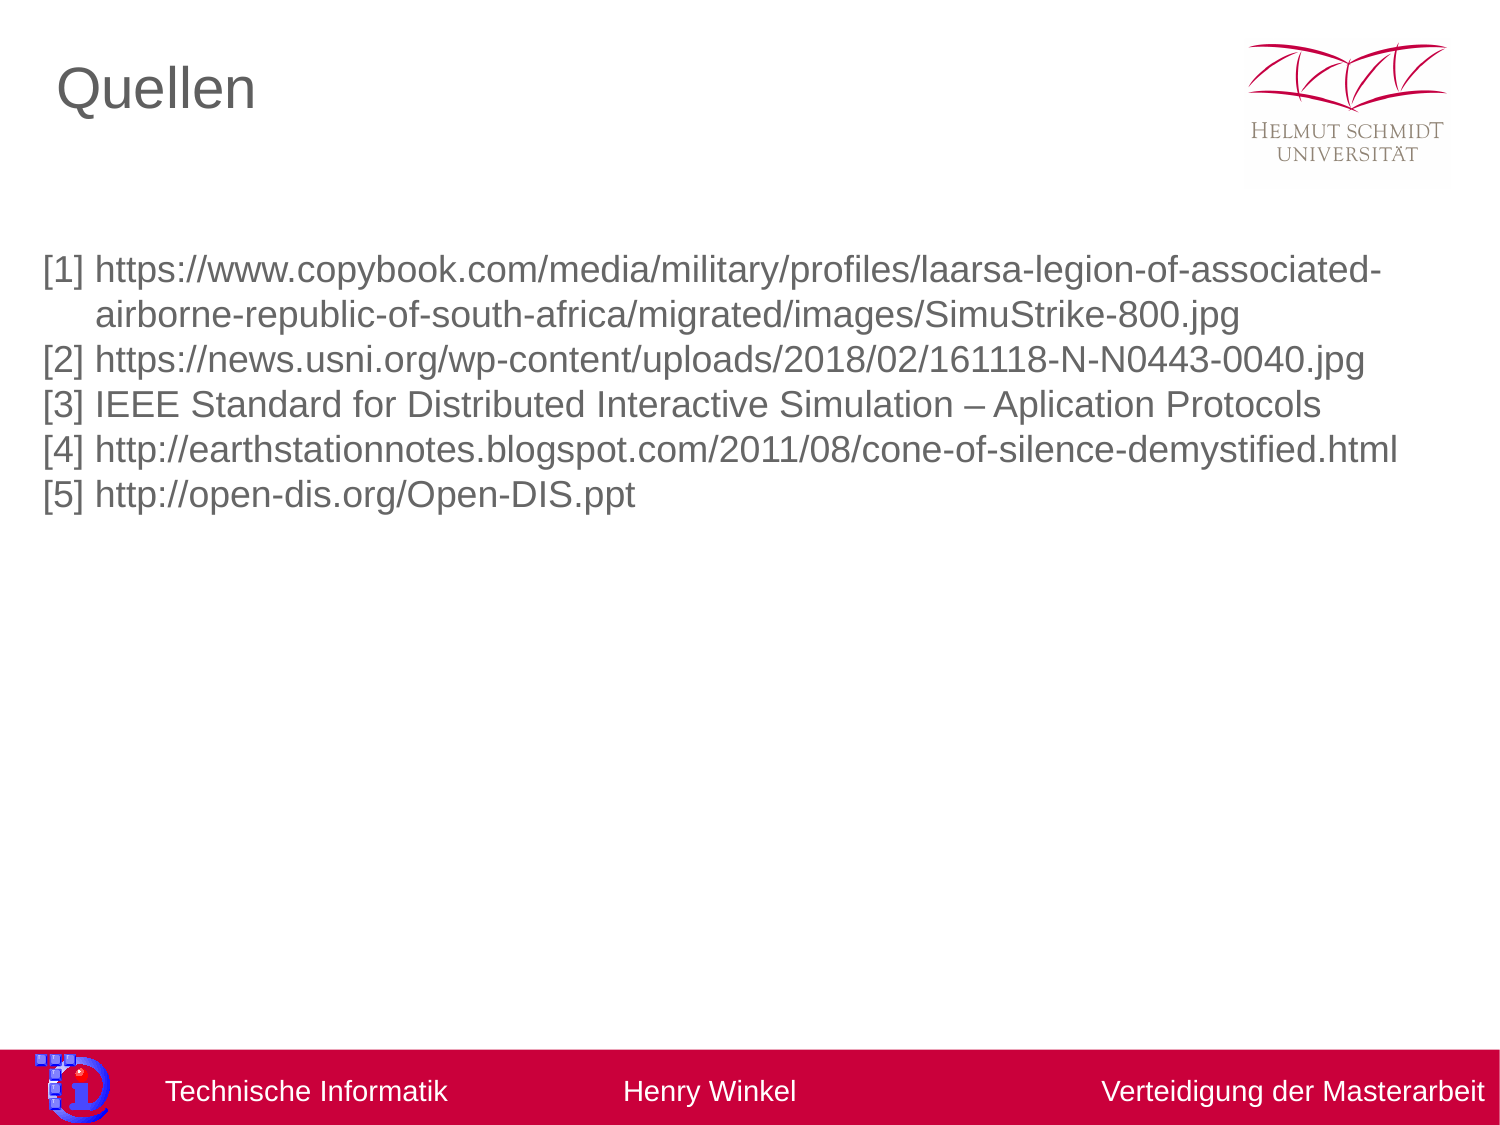

Quellen
[1] https://www.copybook.com/media/military/profiles/laarsa-legion-of-associated-
     airborne-republic-of-south-africa/migrated/images/SimuStrike-800.jpg
[2] https://news.usni.org/wp-content/uploads/2018/02/161118-N-N0443-0040.jpg
[3] IEEE Standard for Distributed Interactive Simulation – Aplication Protocols
[4] http://earthstationnotes.blogspot.com/2011/08/cone-of-silence-demystified.html
[5] http://open-dis.org/Open-DIS.ppt